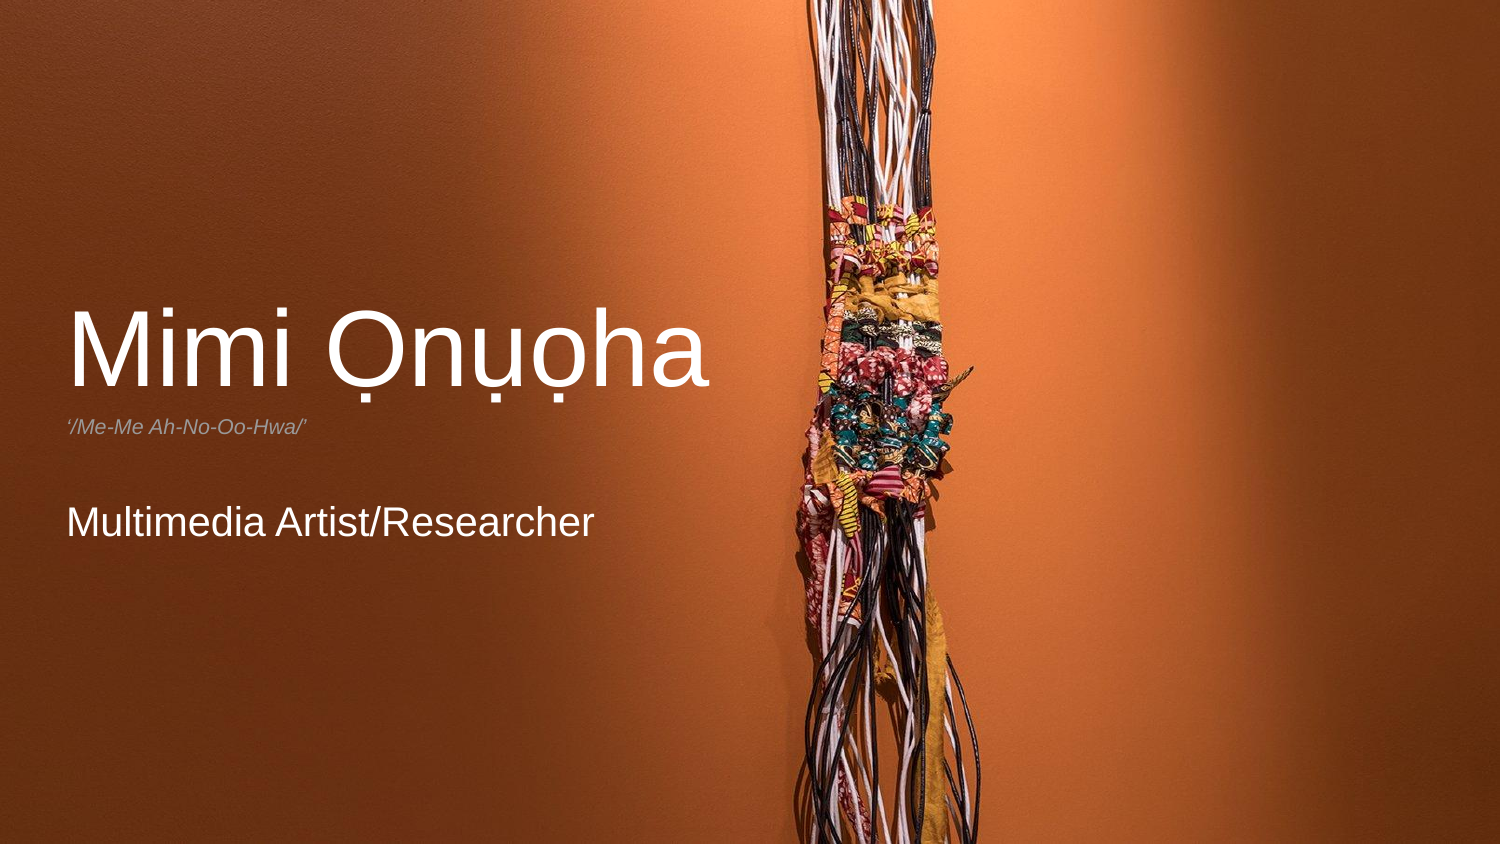

# Mimi Ọnụọha
‘/Me-Me Ah-No-Oo-Hwa/’
Multimedia Artist/Researcher